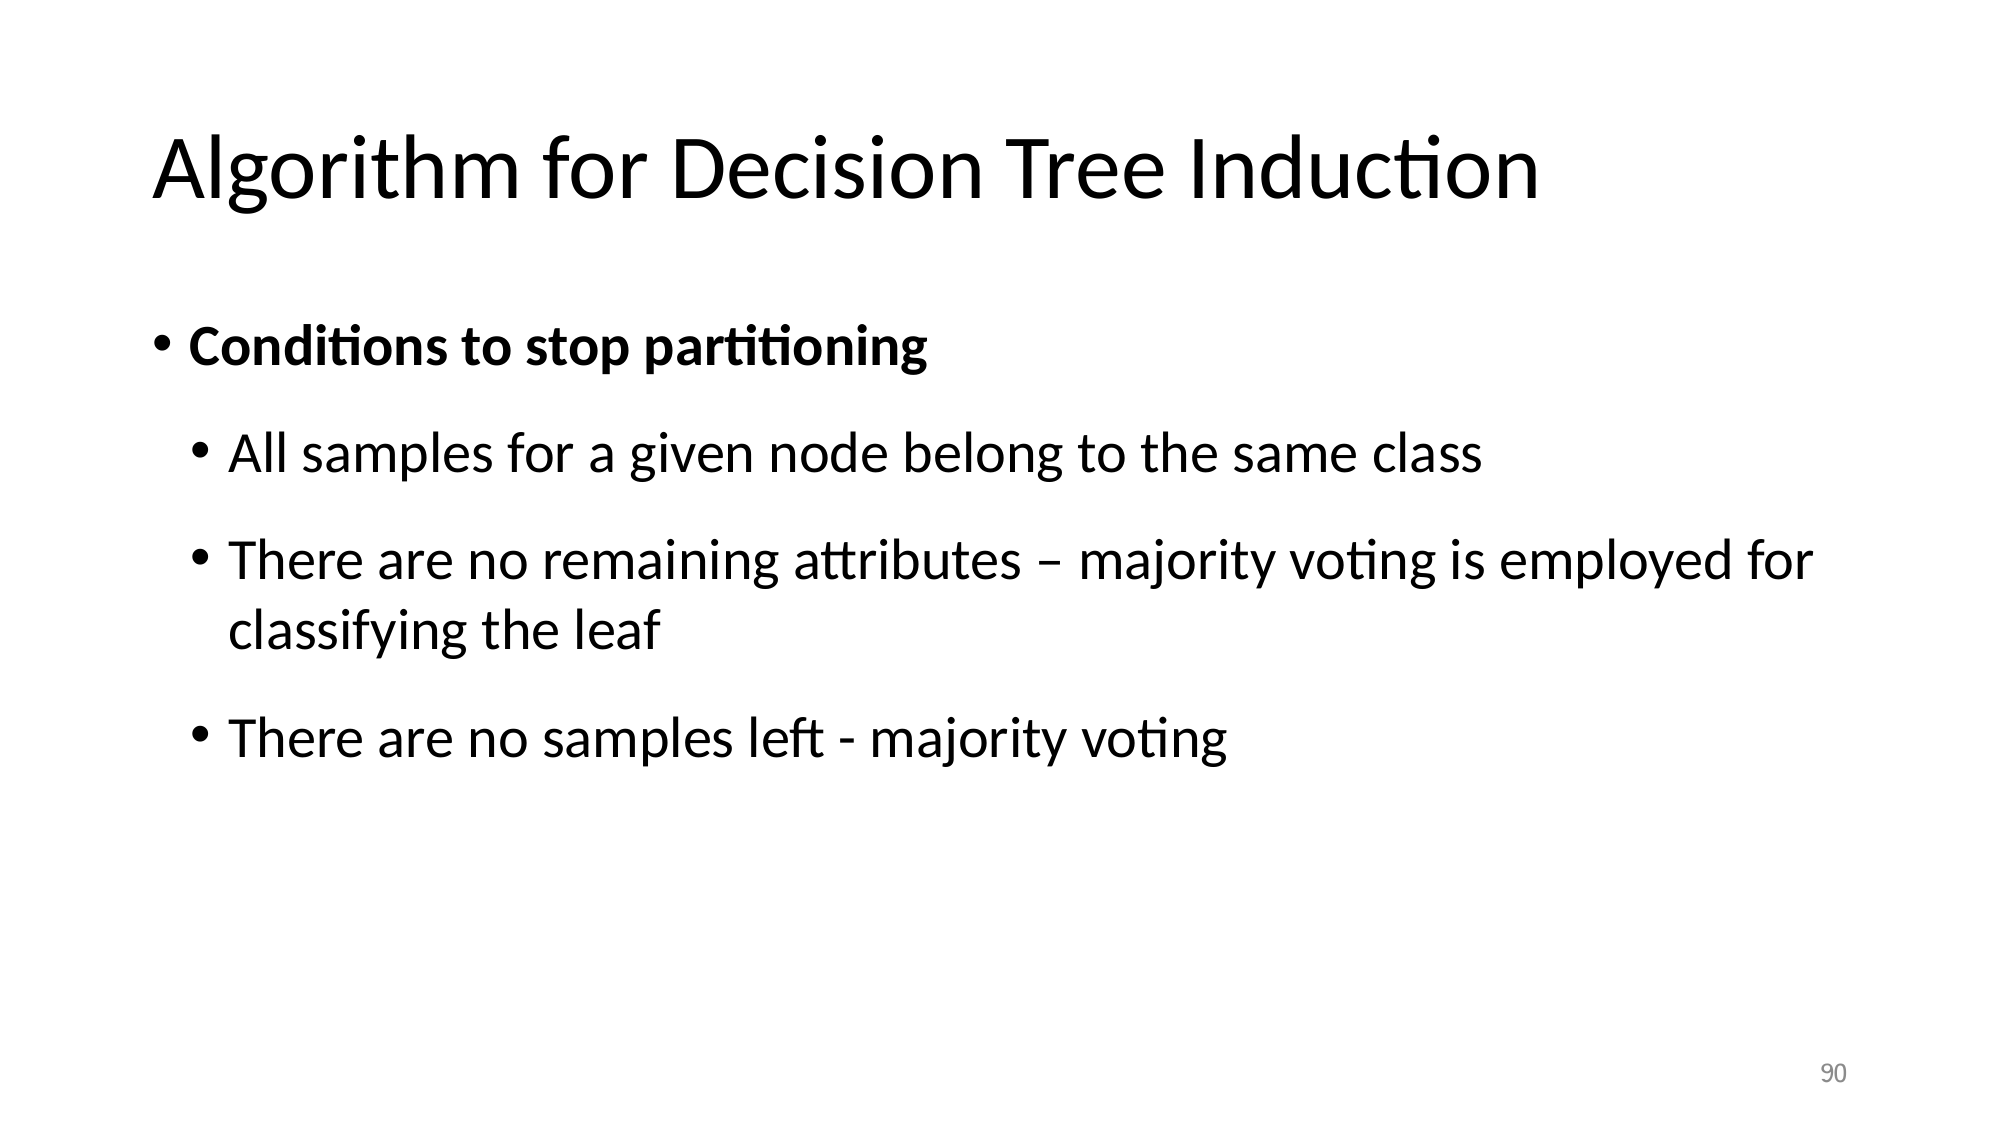

# Algorithm for Decision Tree Induction
Conditions to stop partitioning
All samples for a given node belong to the same class
There are no remaining attributes – majority voting is employed for classifying the leaf
There are no samples left - majority voting
90